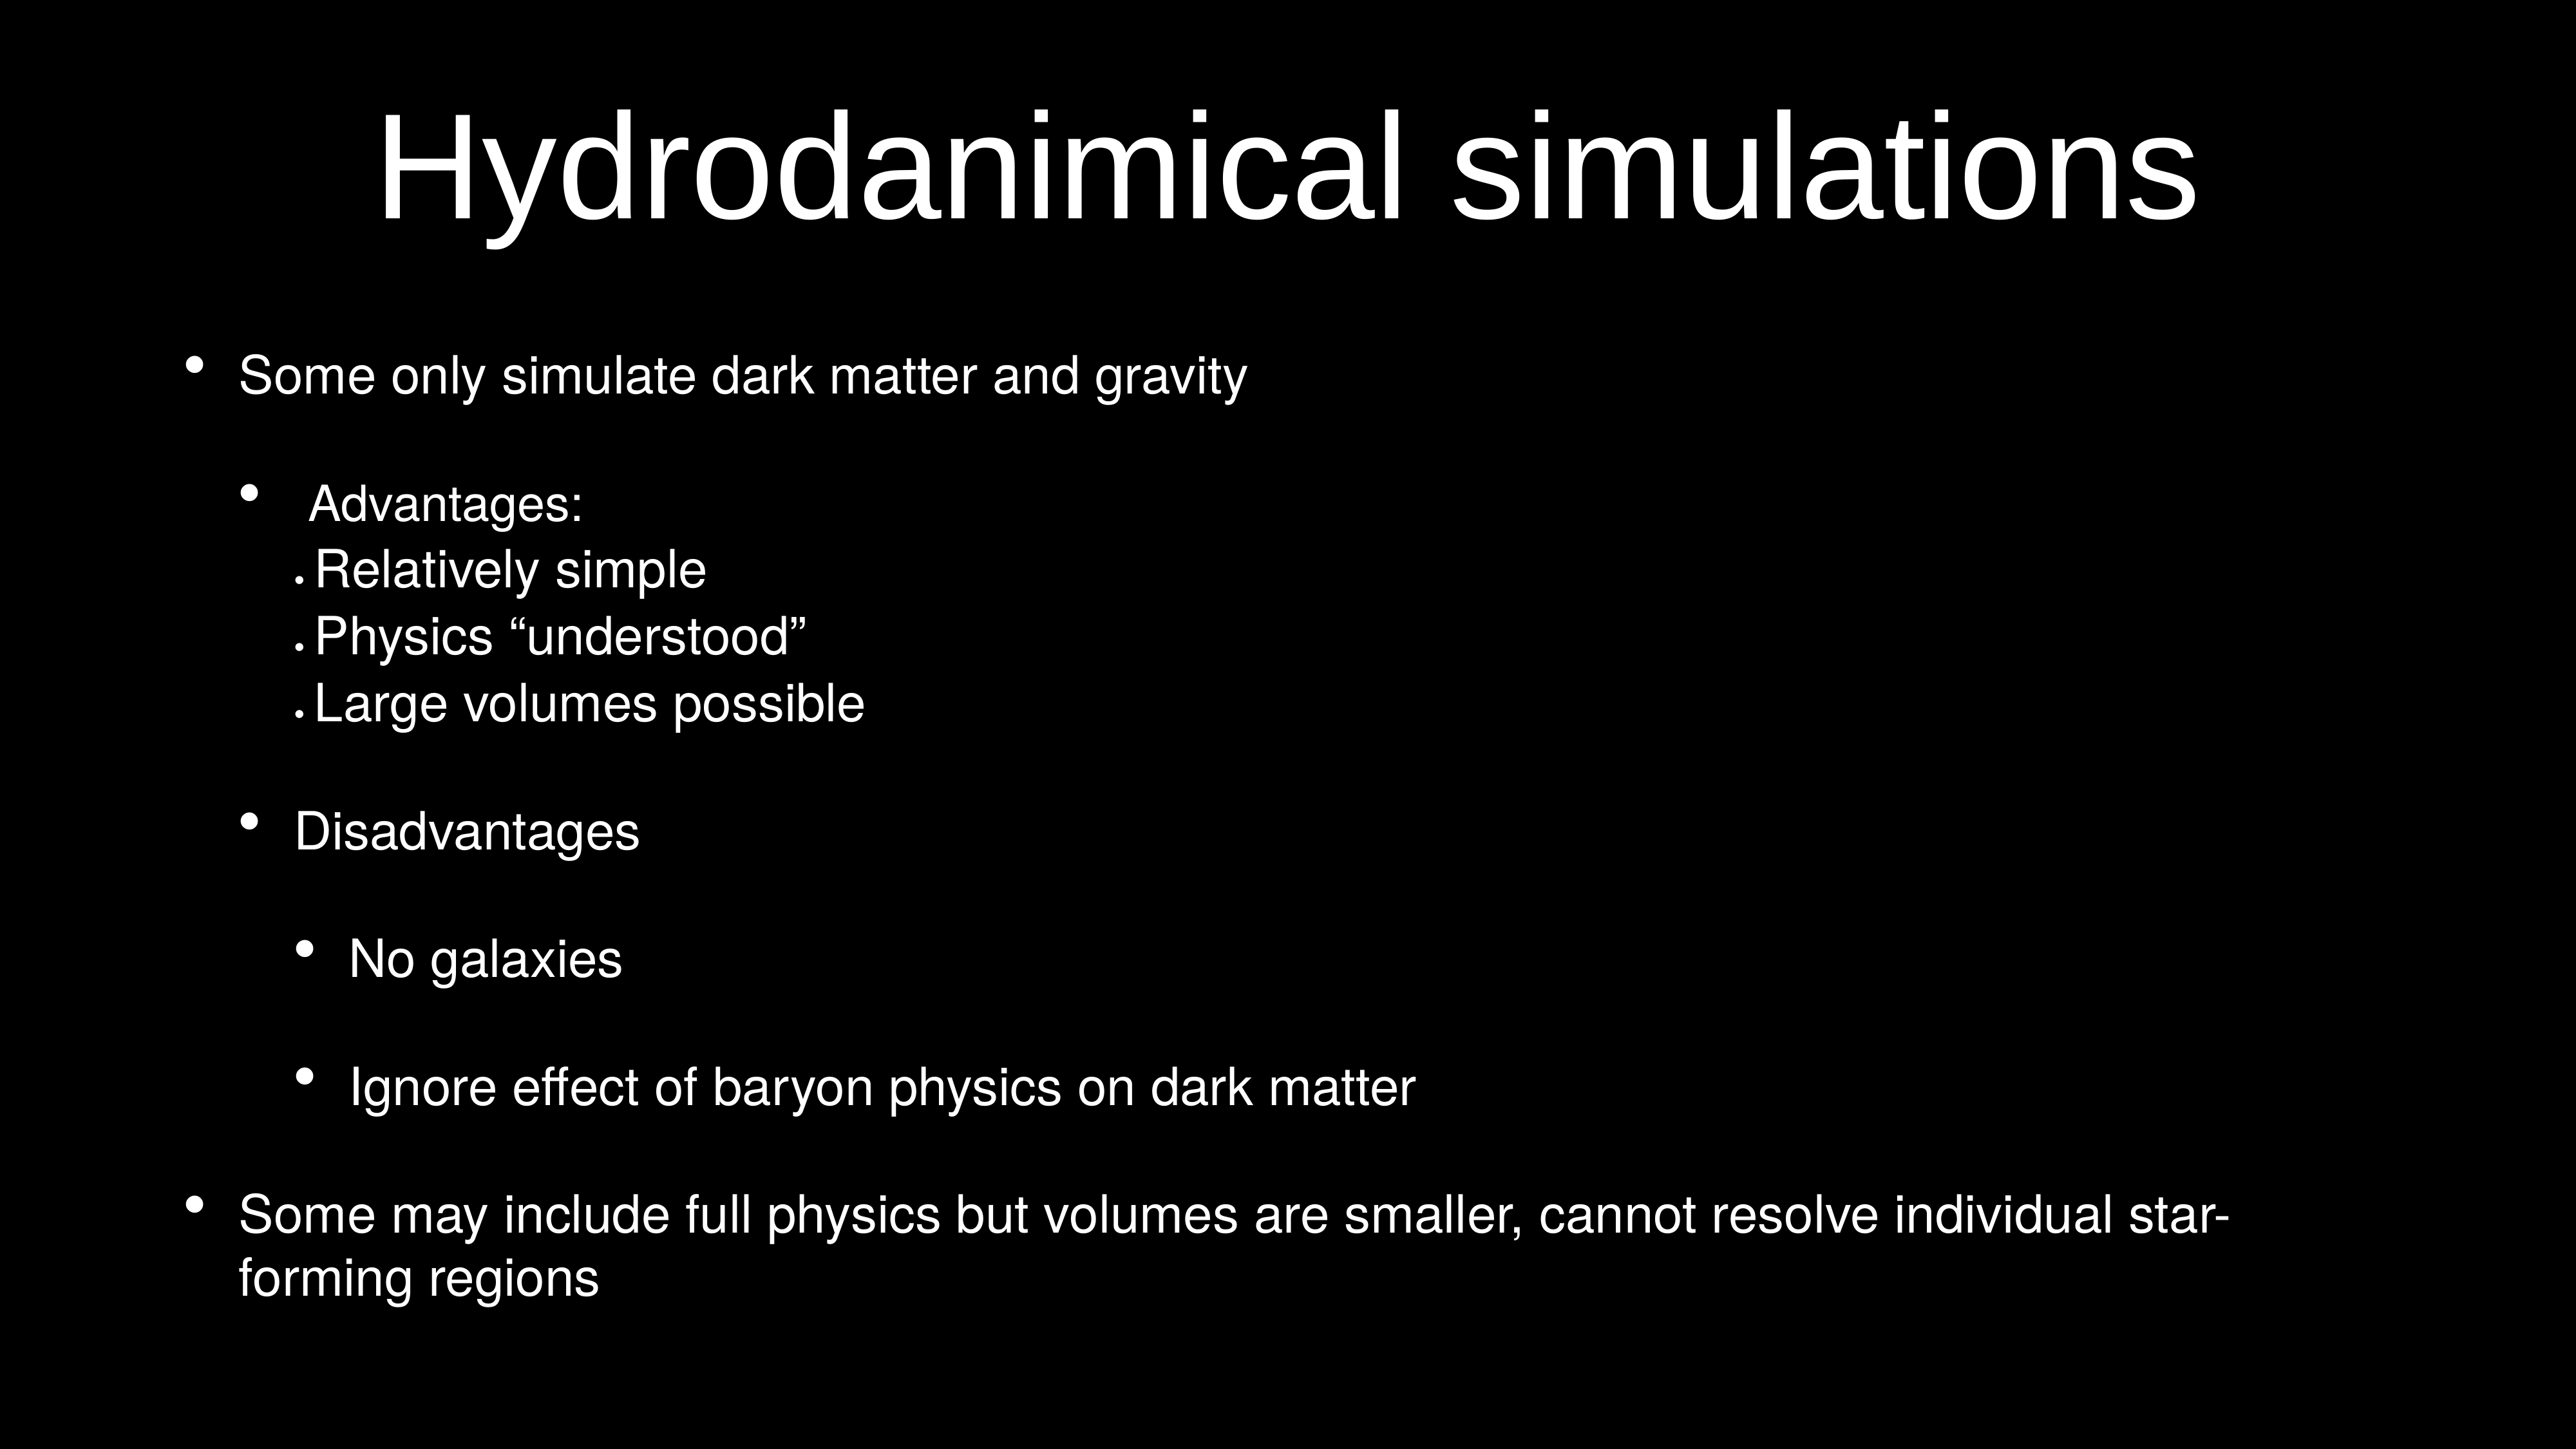

# Hydrodanimical simulations
Some only simulate dark matter and gravity
 Advantages:
• Relatively simple
• Physics “understood”
• Large volumes possible
Disadvantages
No galaxies
Ignore effect of baryon physics on dark matter
Some may include full physics but volumes are smaller, cannot resolve individual star-forming regions